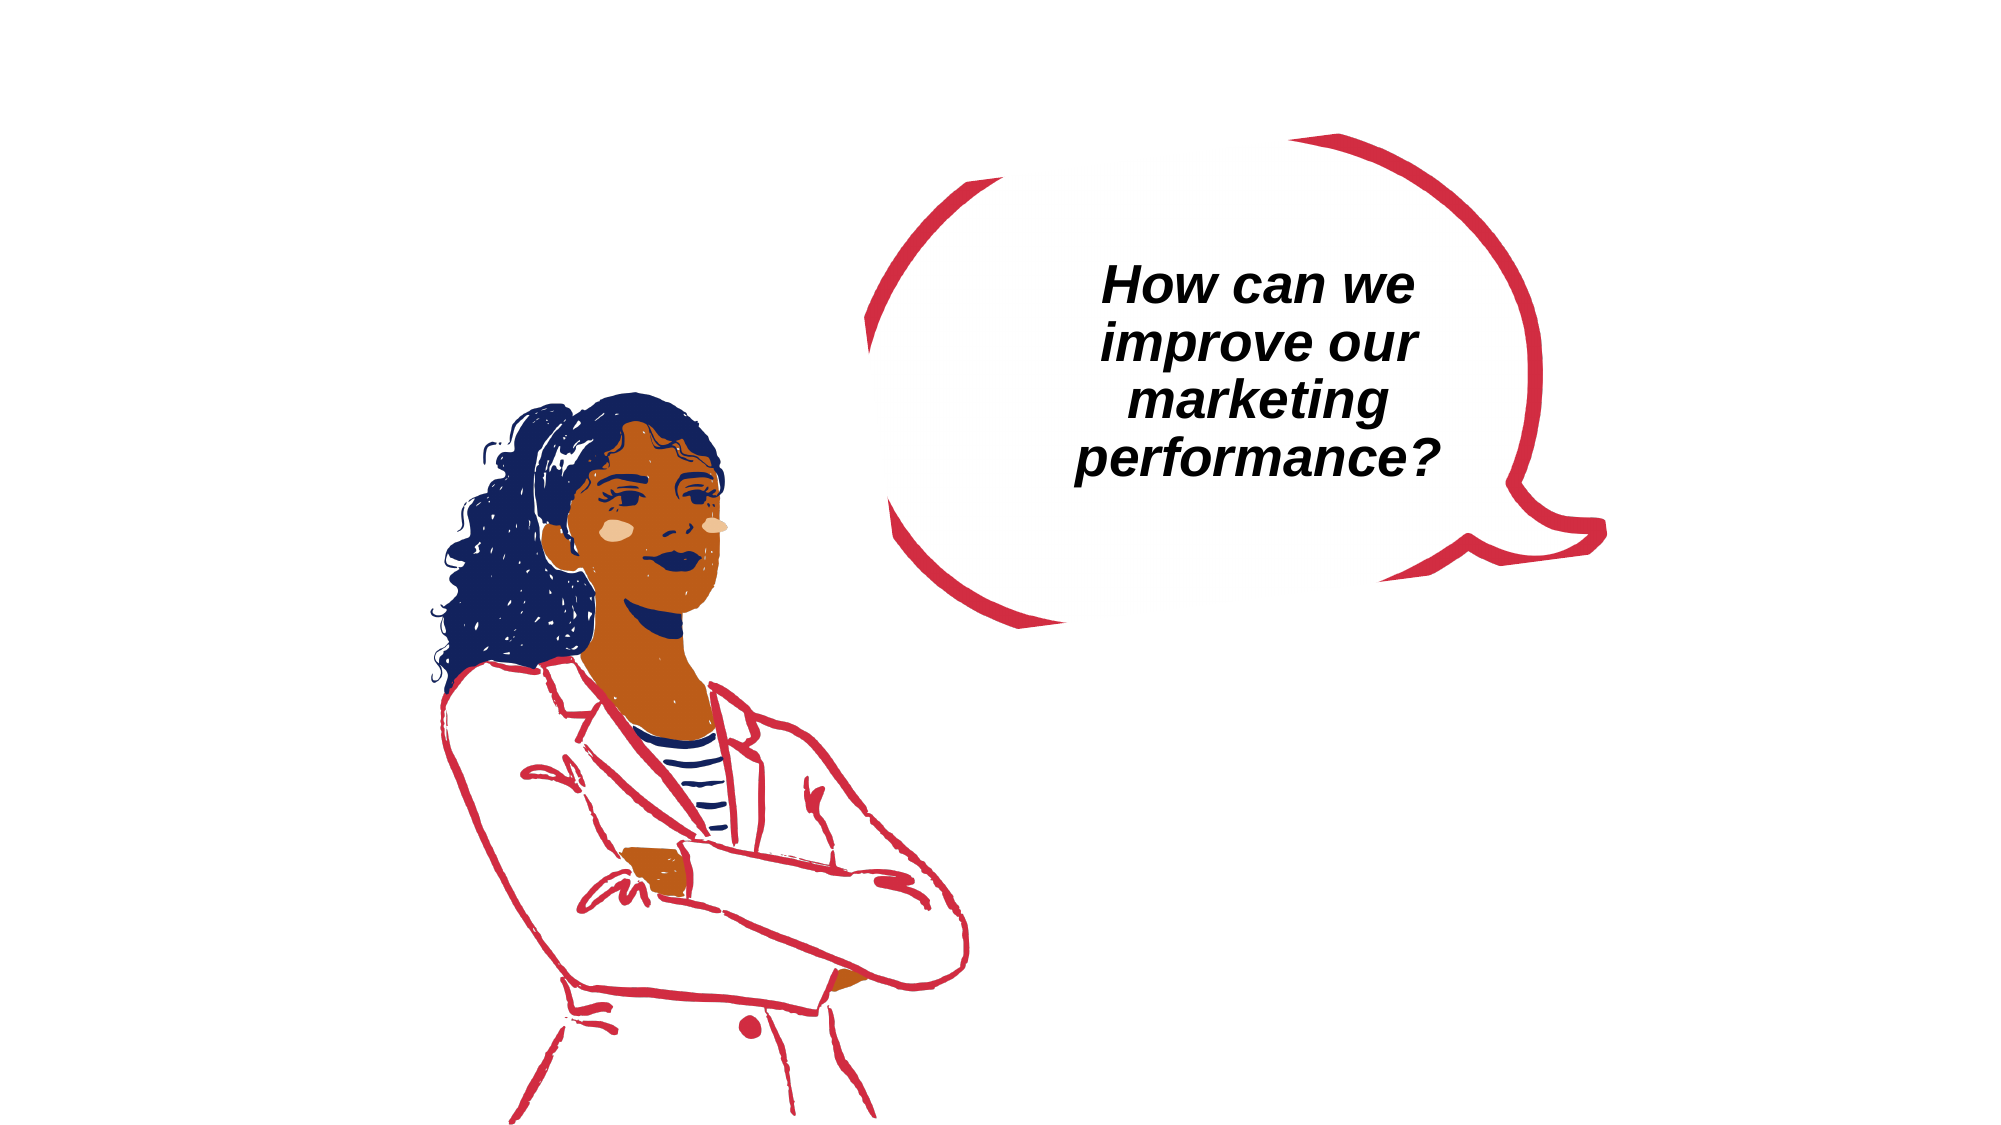

How can we improve our marketing performance?